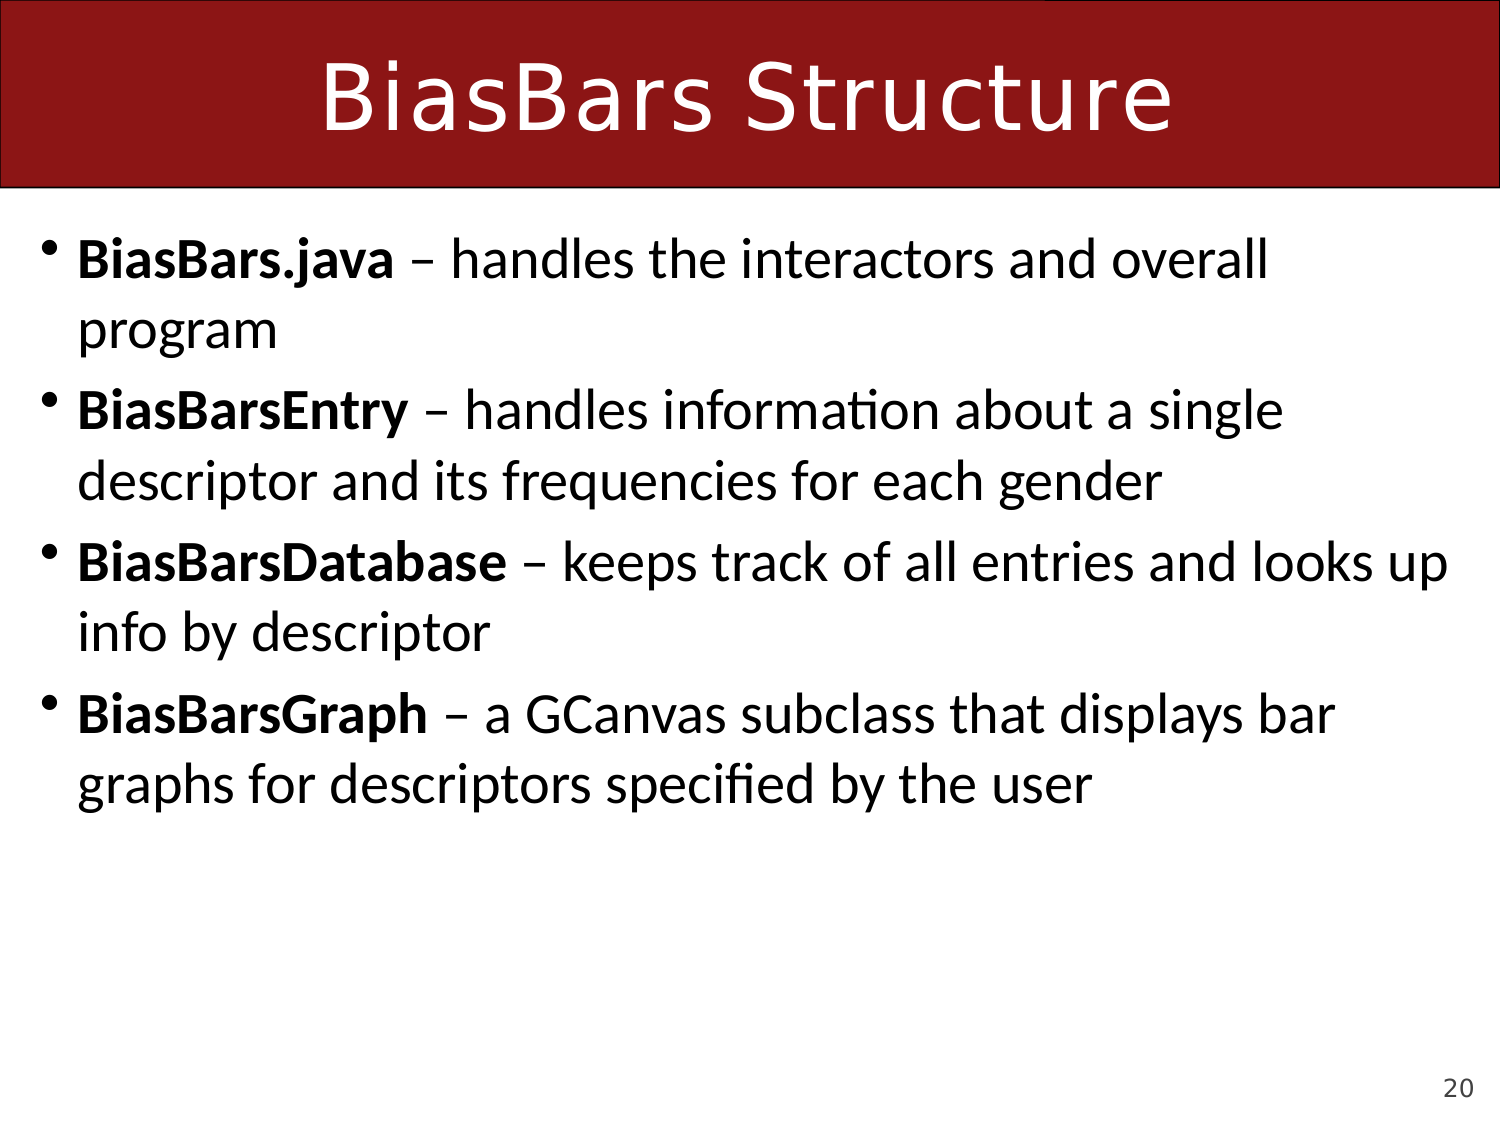

# BiasBars Structure
BiasBars.java – handles the interactors and overall program
BiasBarsEntry – handles information about a single descriptor and its frequencies for each gender
BiasBarsDatabase – keeps track of all entries and looks up info by descriptor
BiasBarsGraph – a GCanvas subclass that displays bar graphs for descriptors specified by the user